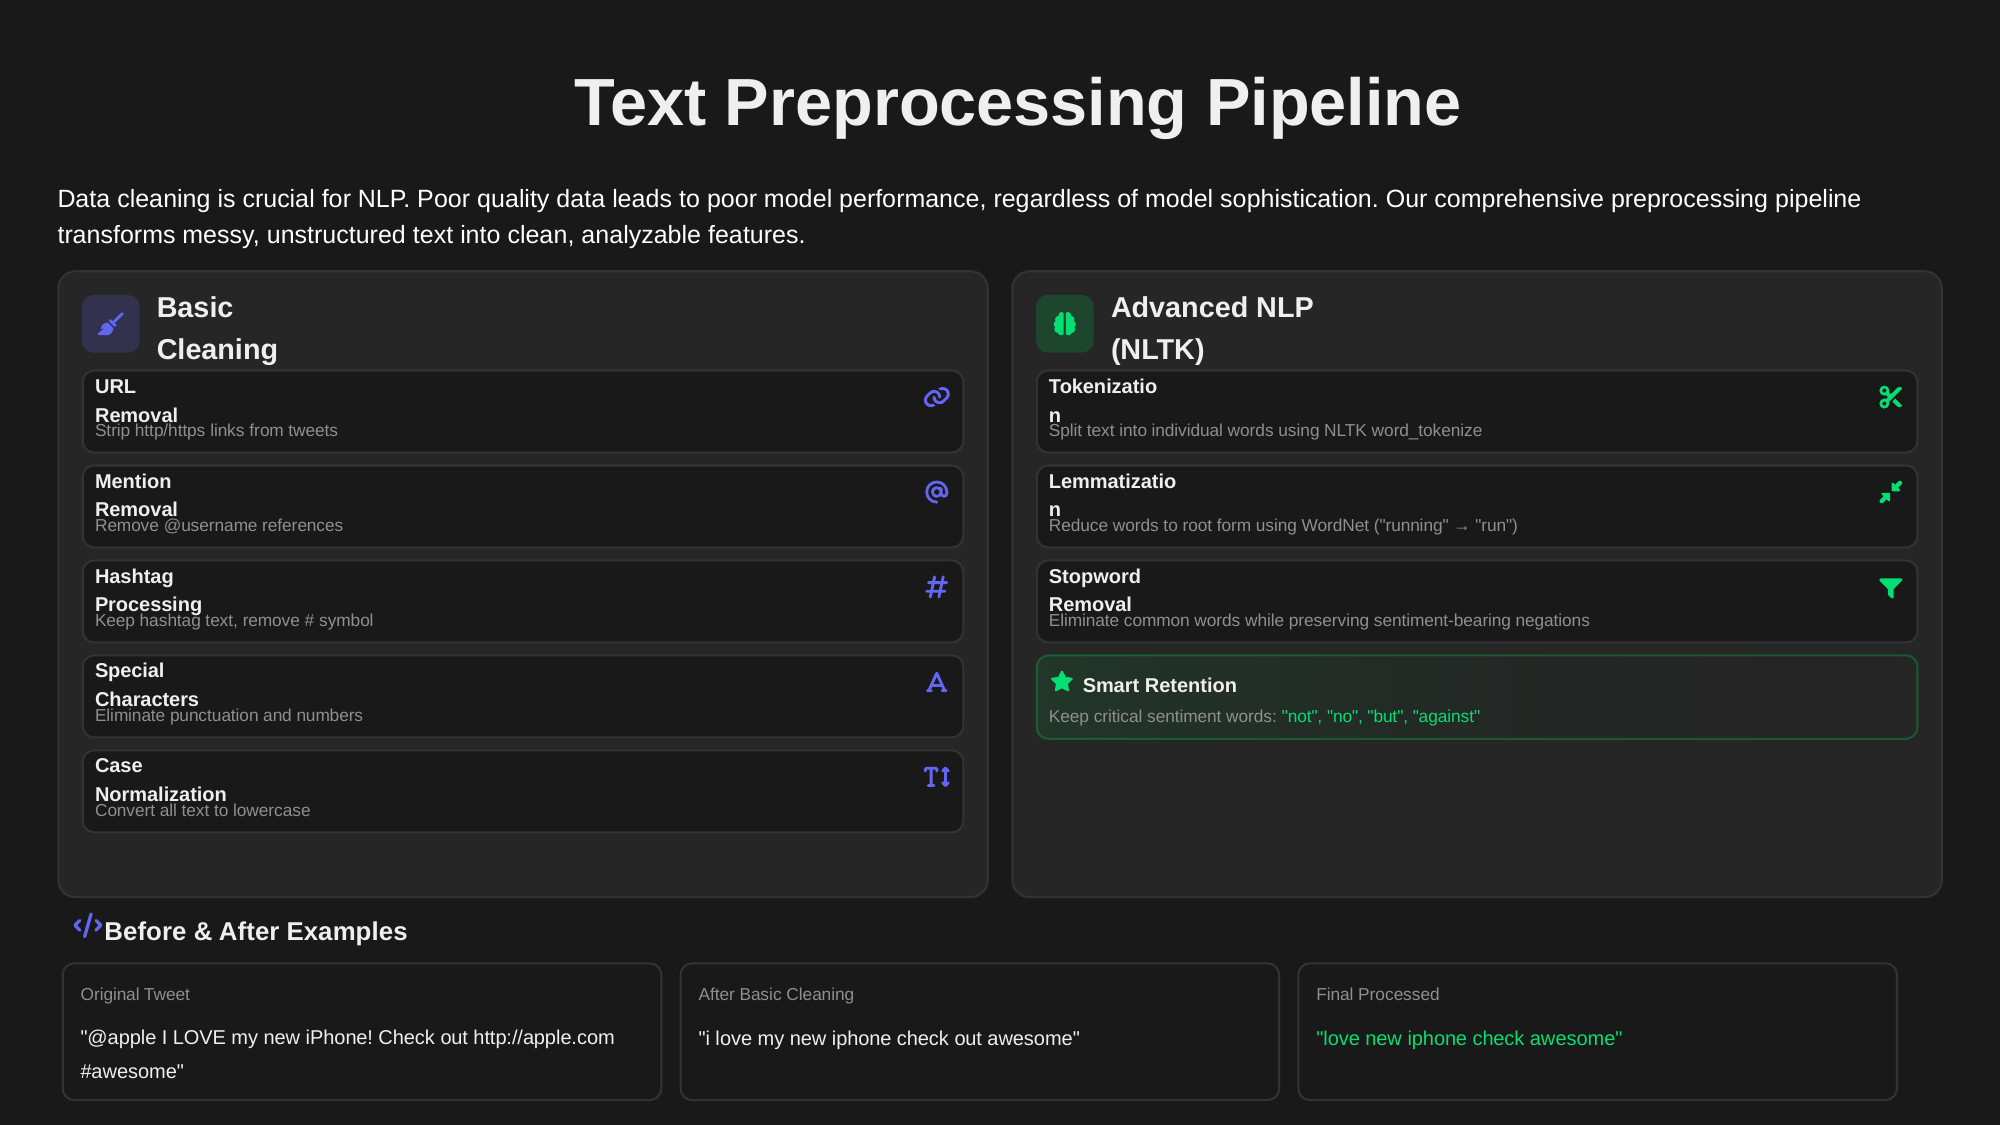

Text Preprocessing Pipeline
Data cleaning is crucial for NLP. Poor quality data leads to poor model performance, regardless of model sophistication. Our comprehensive preprocessing pipeline transforms messy, unstructured text into clean, analyzable features.

Basic Cleaning
Advanced NLP (NLTK)

URL Removal
Tokenization

Strip http/https links from tweets
Split text into individual words using NLTK word_tokenize

Mention Removal
Lemmatization

Remove @username references
Reduce words to root form using WordNet ("running" → "run")

Hashtag Processing
Stopword Removal

Keep hashtag text, remove # symbol
Eliminate common words while preserving sentiment-bearing negations

Special Characters
Smart Retention

Eliminate punctuation and numbers
Keep critical sentiment words: "not", "no", "but", "against"

Case Normalization

Convert all text to lowercase
Before & After Examples

Original Tweet
After Basic Cleaning
Final Processed
"@apple I LOVE my new iPhone! Check out http://apple.com #awesome"
"i love my new iphone check out awesome"
"love new iphone check awesome"